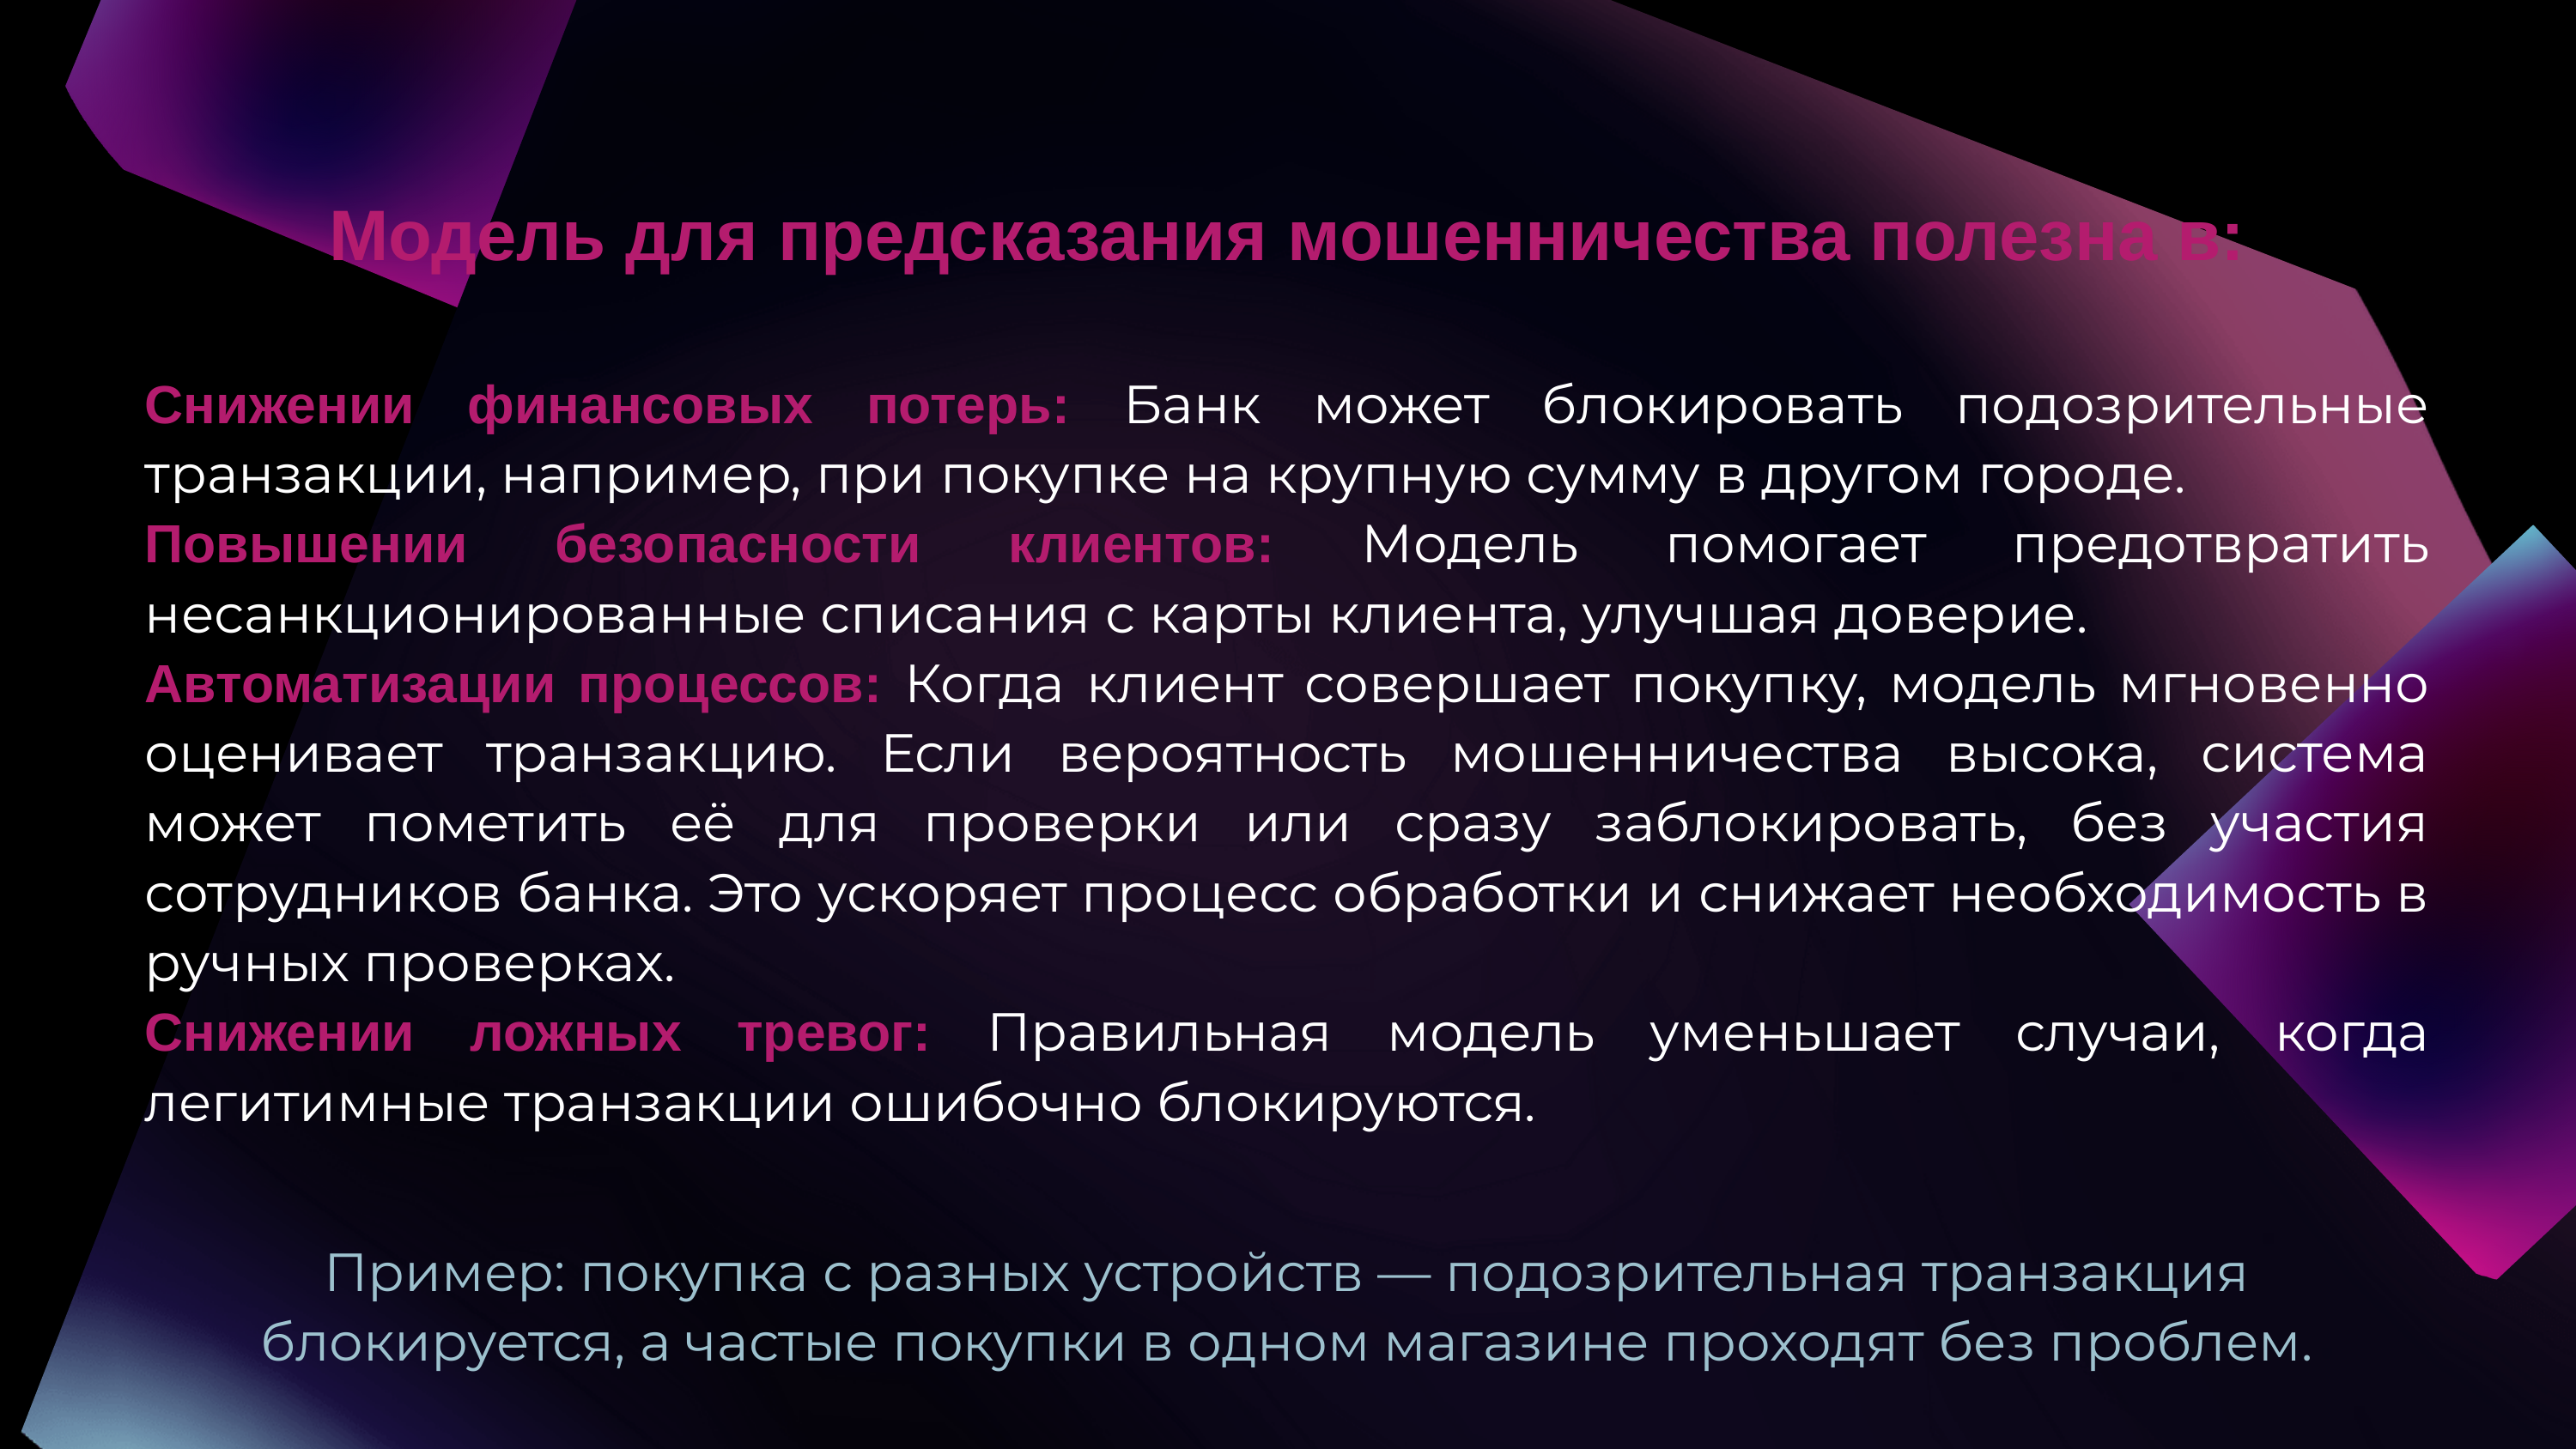

Модель для предсказания мошенничества полезна в:
Снижении финансовых потерь: Банк может блокировать подозрительные транзакции, например, при покупке на крупную сумму в другом городе.
Повышении безопасности клиентов: Модель помогает предотвратить несанкционированные списания с карты клиента, улучшая доверие.
Автоматизации процессов: Когда клиент совершает покупку, модель мгновенно оценивает транзакцию. Если вероятность мошенничества высока, система может пометить её для проверки или сразу заблокировать, без участия сотрудников банка. Это ускоряет процесс обработки и снижает необходимость в ручных проверках.
Снижении ложных тревог: Правильная модель уменьшает случаи, когда легитимные транзакции ошибочно блокируются.

Пример: покупка с разных устройств — подозрительная транзакция блокируется, а частые покупки в одном магазине проходят без проблем.